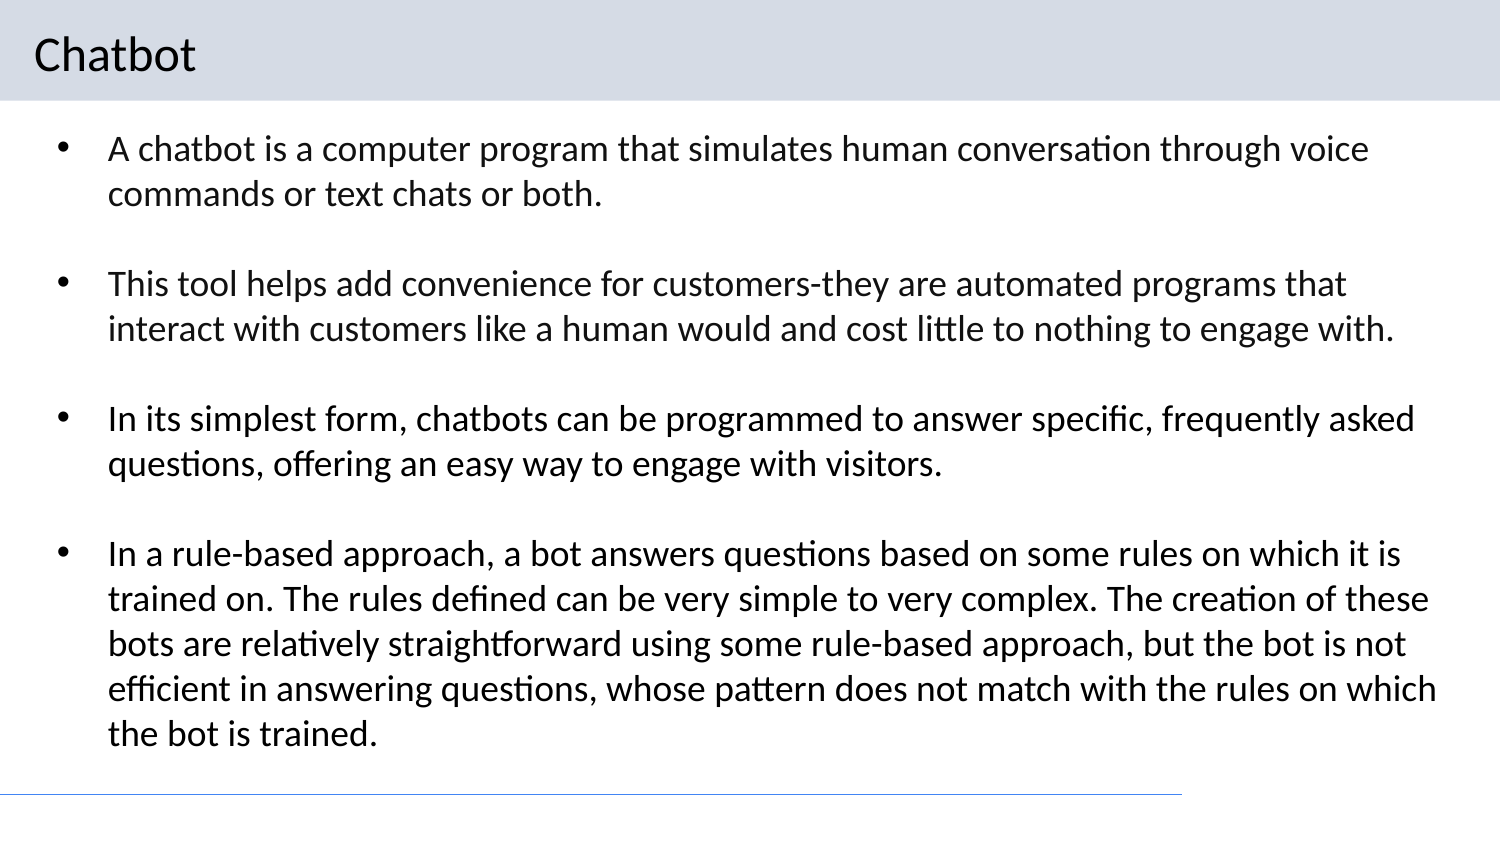

# Chatbot
A chatbot is a computer program that simulates human conversation through voice commands or text chats or both.

This tool helps add convenience for customers-they are automated programs that interact with customers like a human would and cost little to nothing to engage with.

In its simplest form, chatbots can be programmed to answer specific, frequently asked questions, offering an easy way to engage with visitors.

In a rule-based approach, a bot answers questions based on some rules on which it is trained on. The rules defined can be very simple to very complex. The creation of these bots are relatively straightforward using some rule-based approach, but the bot is not efficient in answering questions, whose pattern does not match with the rules on which the bot is trained.